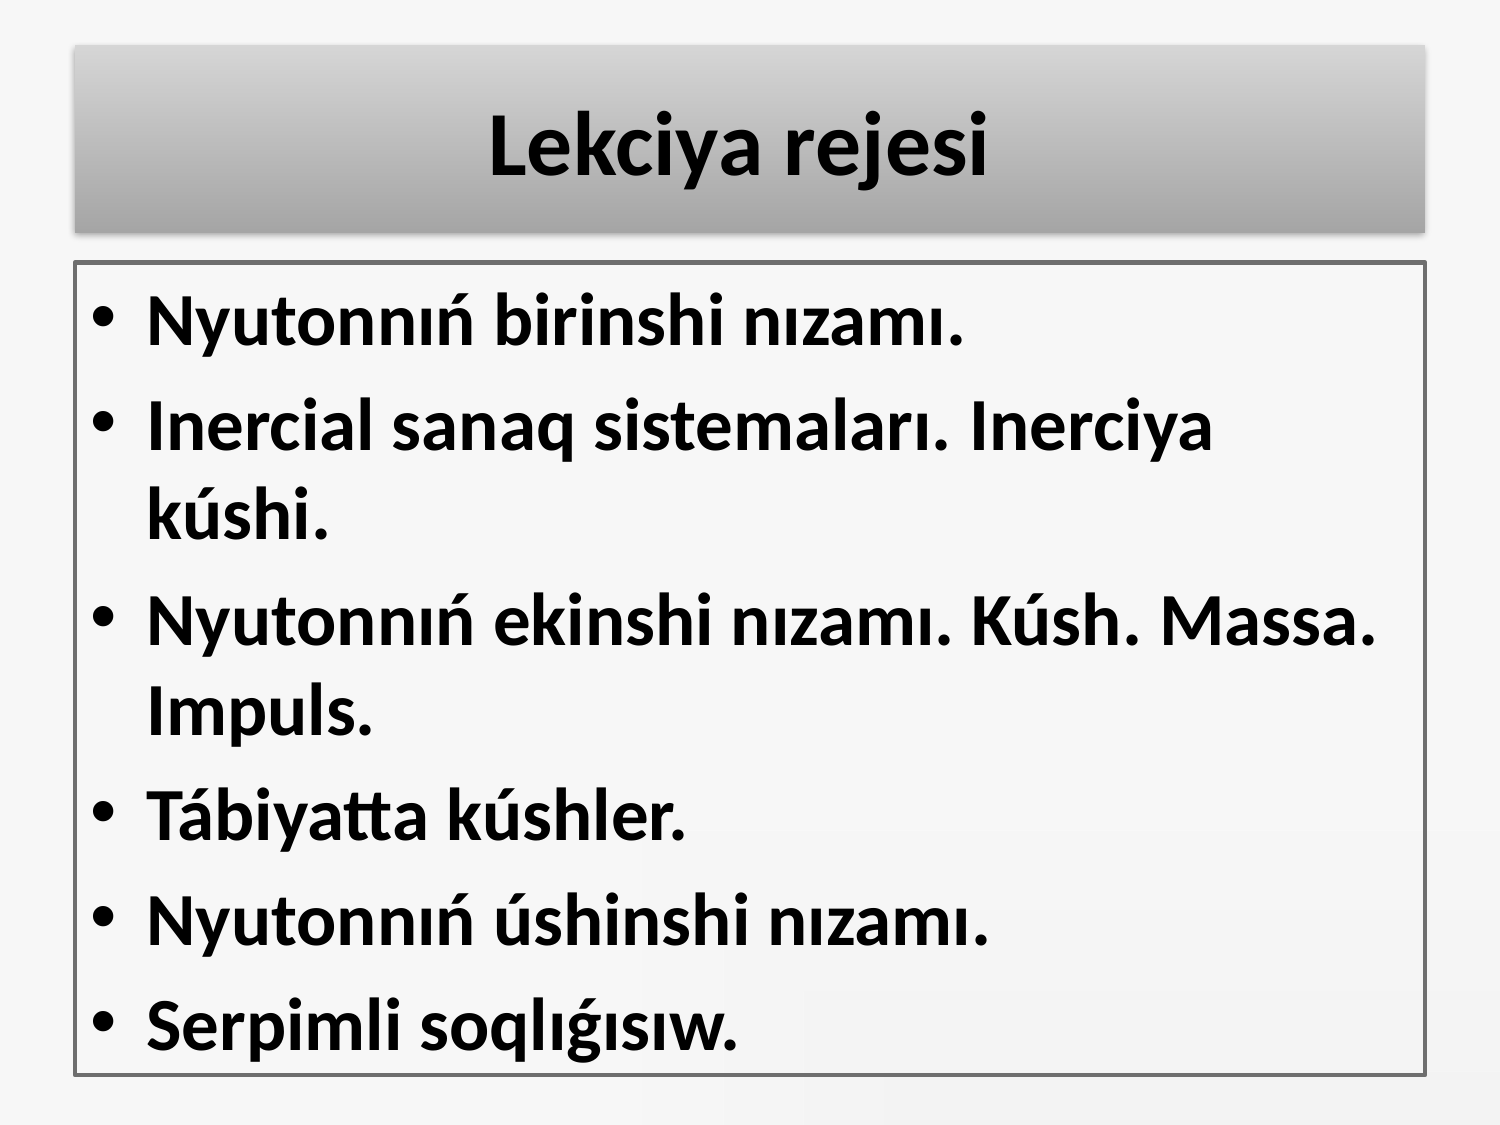

# Lekciya rejesi
Nyutonnıń birinshi nızamı.
Inercial sanaq sistemaları. Inerciya kúshi.
Nyutonnıń ekinshi nızamı. Kúsh. Massa. Impuls.
Tábiyatta kúshler.
Nyutonnıń úshinshi nızamı.
Serpimli soqlıǵısıw.